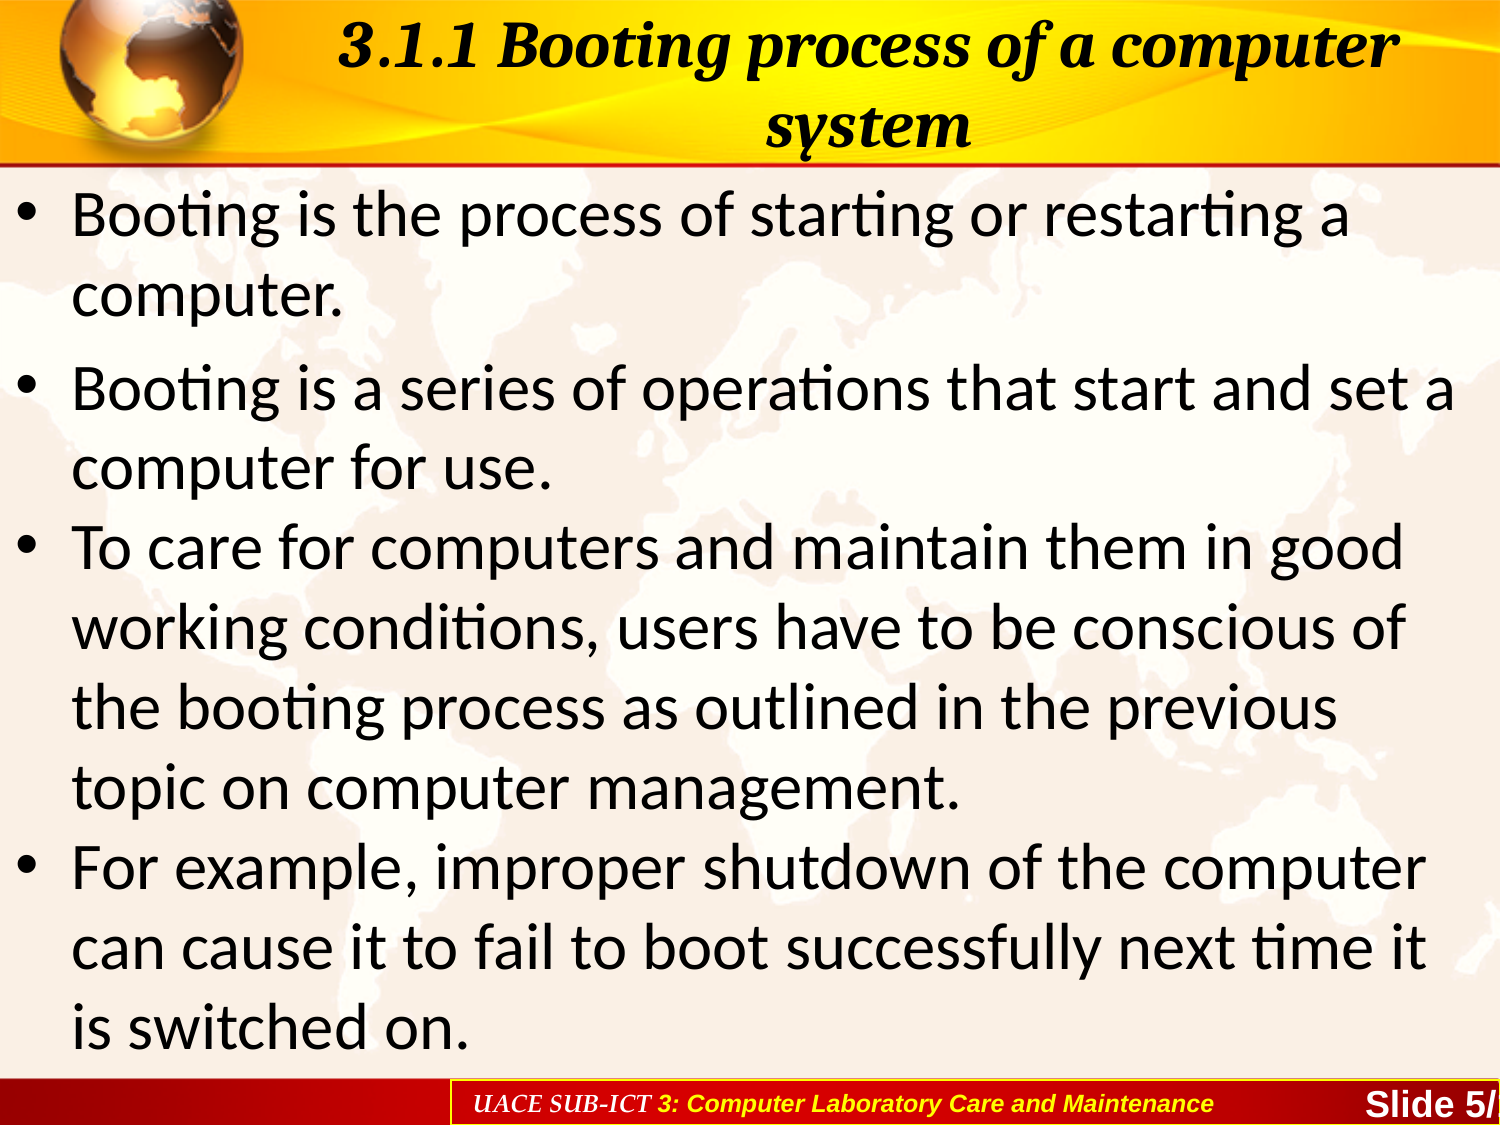

# 3.1.1 Booting process of a computer system
Booting is the process of starting or restarting a computer.
Booting is a series of operations that start and set a computer for use.
To care for computers and maintain them in good working conditions, users have to be conscious of the booting process as outlined in the previous topic on computer management.
For example, improper shutdown of the computer can cause it to fail to boot successfully next time it is switched on.